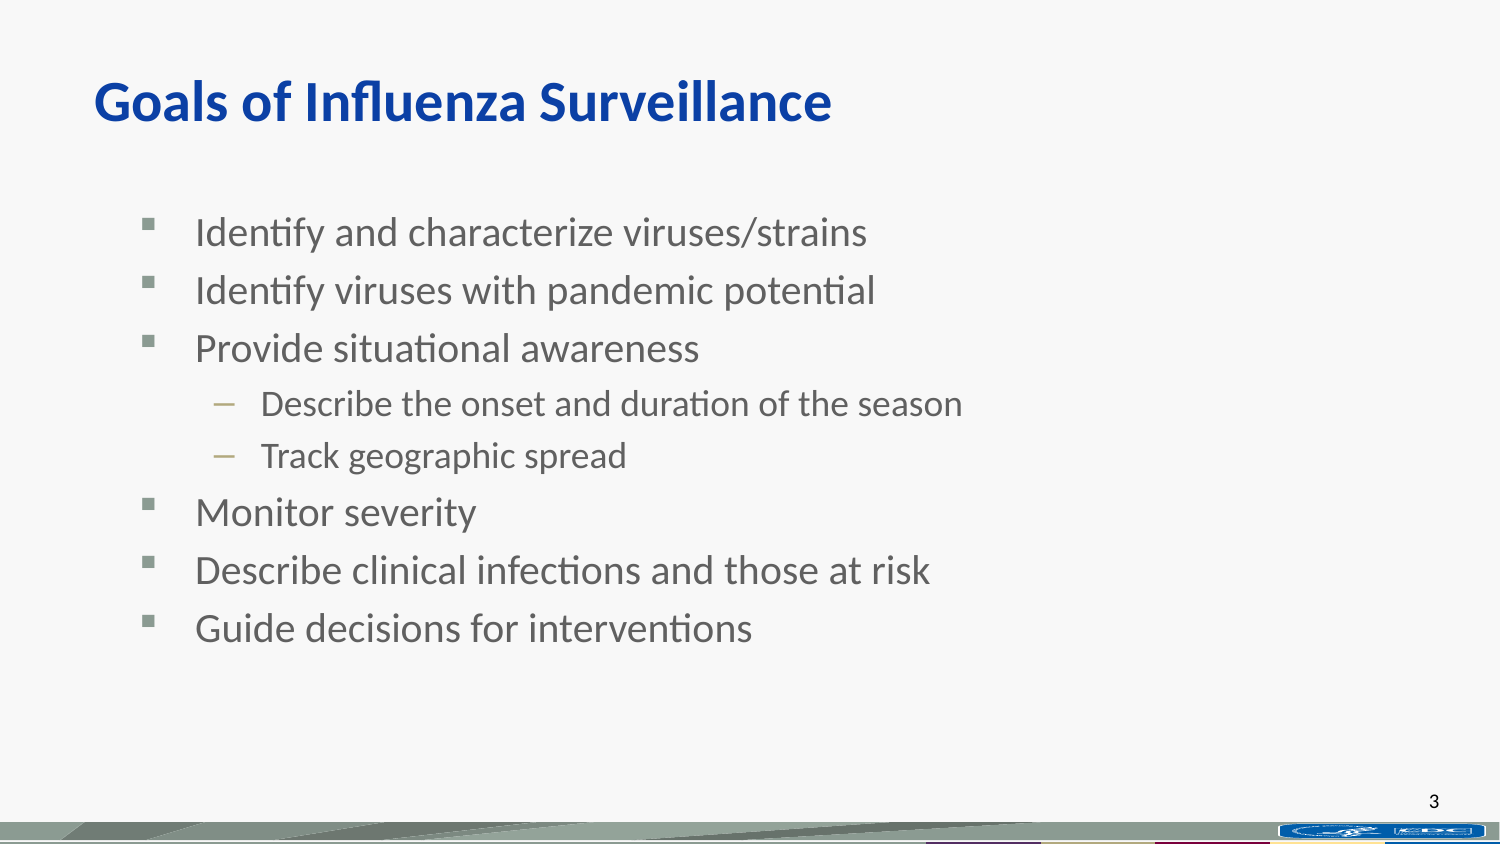

# Goals of Influenza Surveillance
Identify and characterize viruses/strains
Identify viruses with pandemic potential
Provide situational awareness
Describe the onset and duration of the season
Track geographic spread
Monitor severity
Describe clinical infections and those at risk
Guide decisions for interventions
3